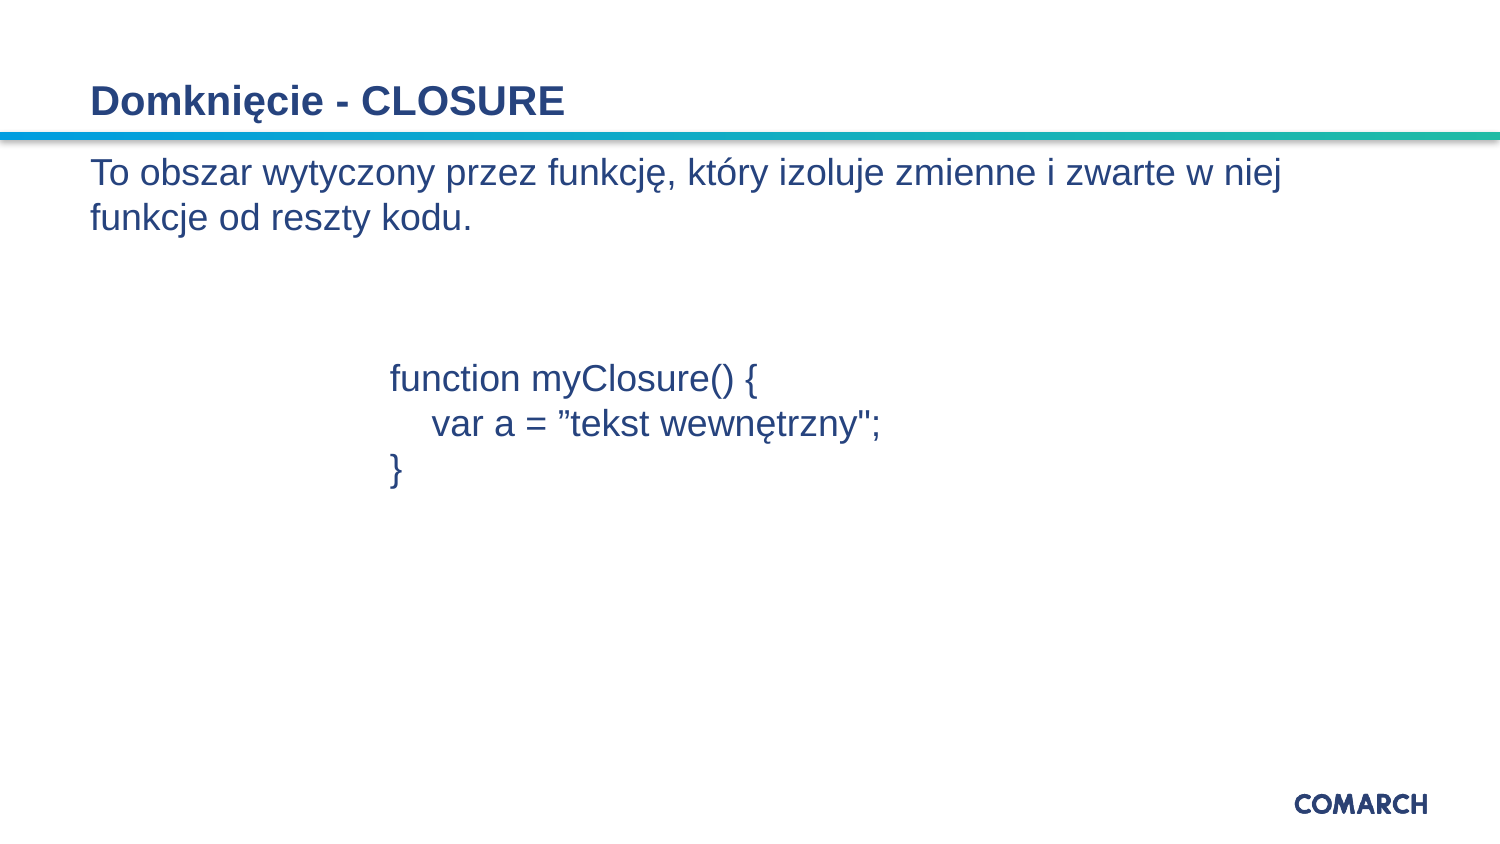

# Domknięcie - CLOSURE
To obszar wytyczony przez funkcję, który izoluje zmienne i zwarte w niej funkcje od reszty kodu.
function myClosure() {
    var a = ”tekst wewnętrzny";
}